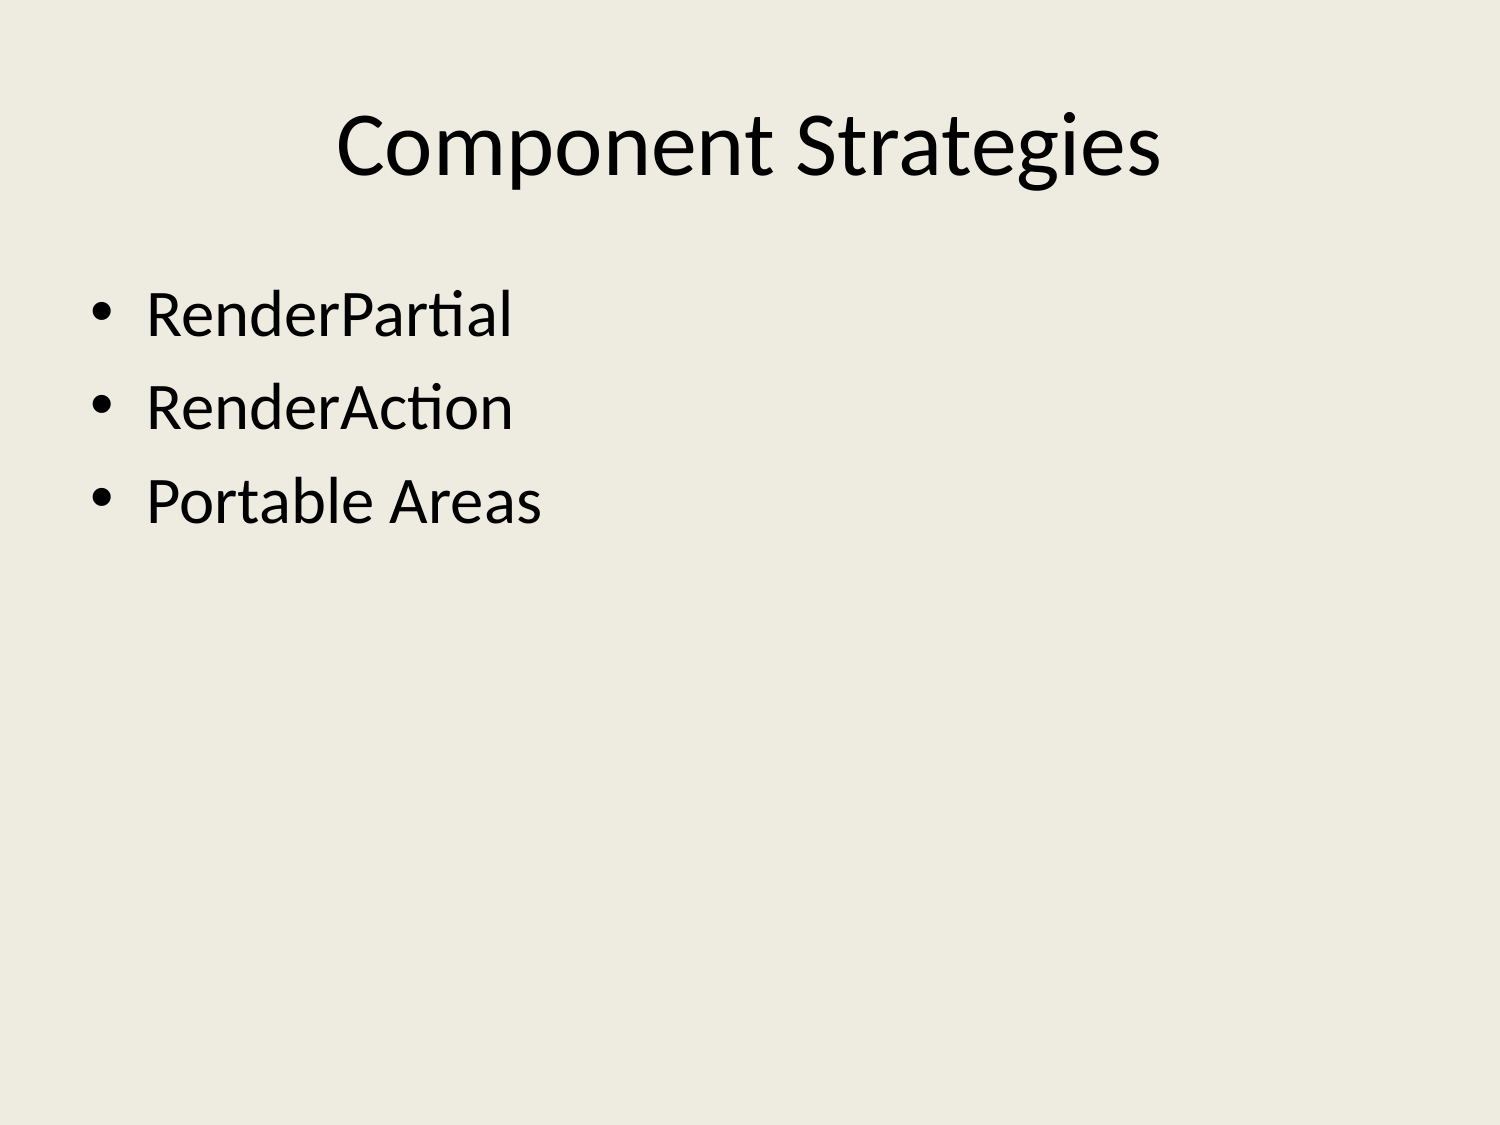

# Component Strategies
RenderPartial
RenderAction
Portable Areas